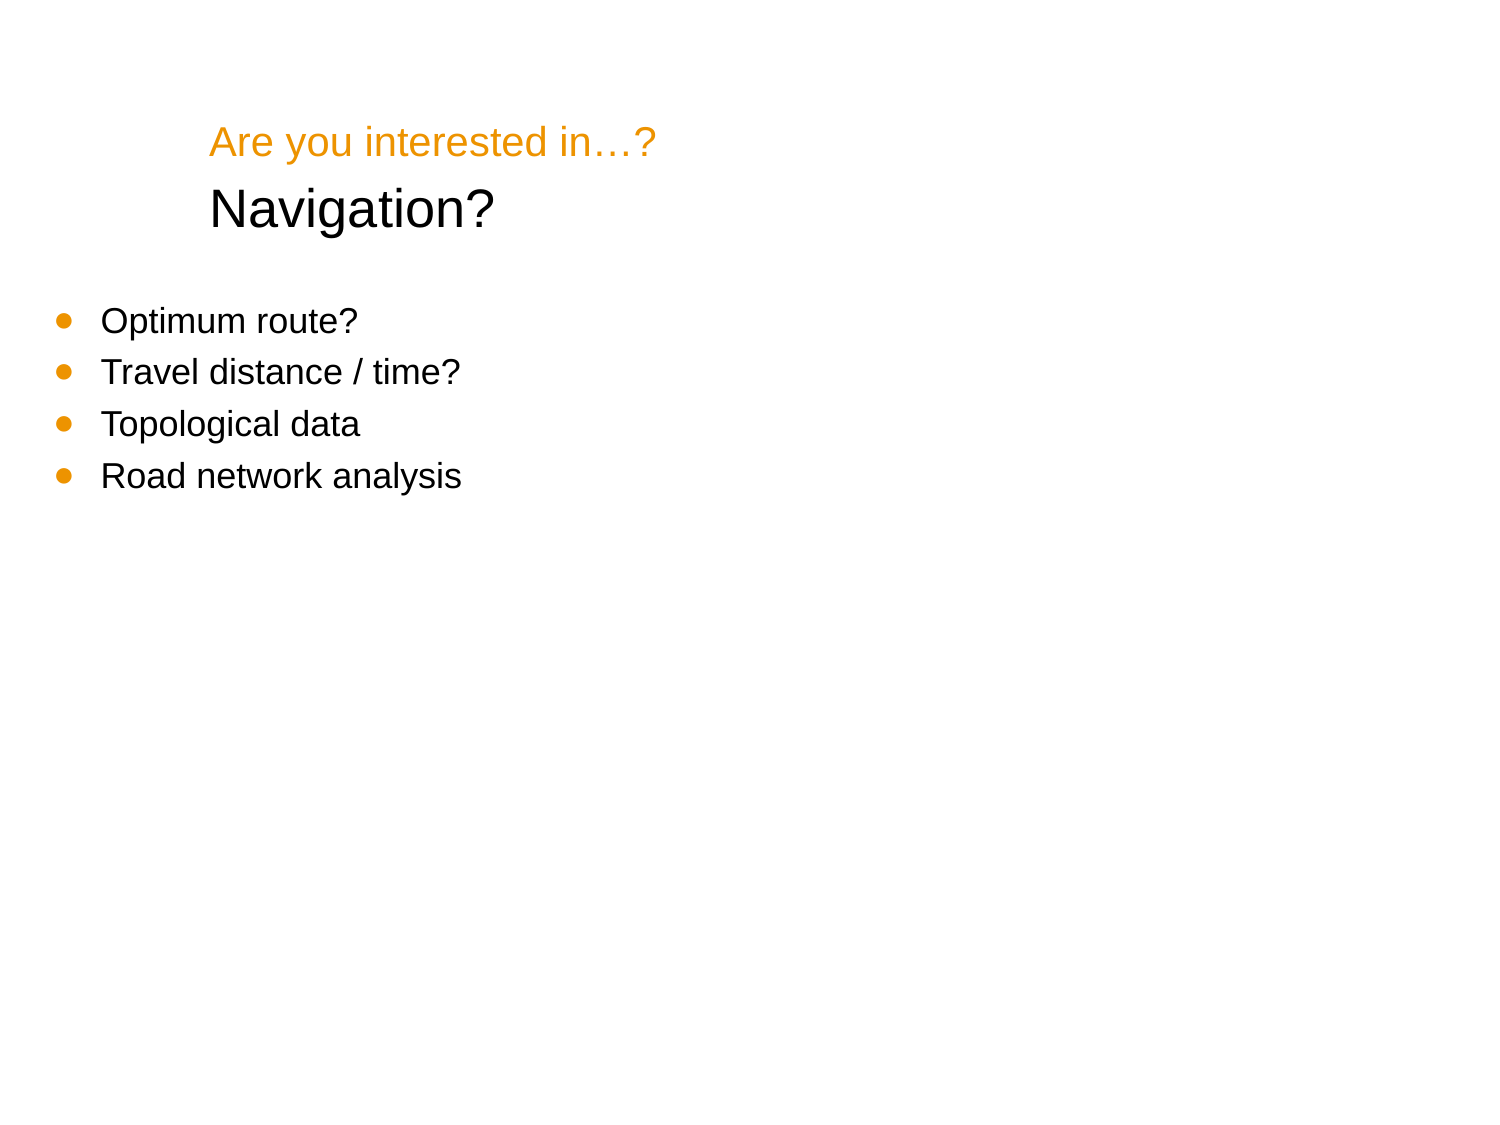

Are you interested in…?
# Navigation?
Optimum route?
Travel distance / time?
Topological data
Road network analysis

01.09.2016